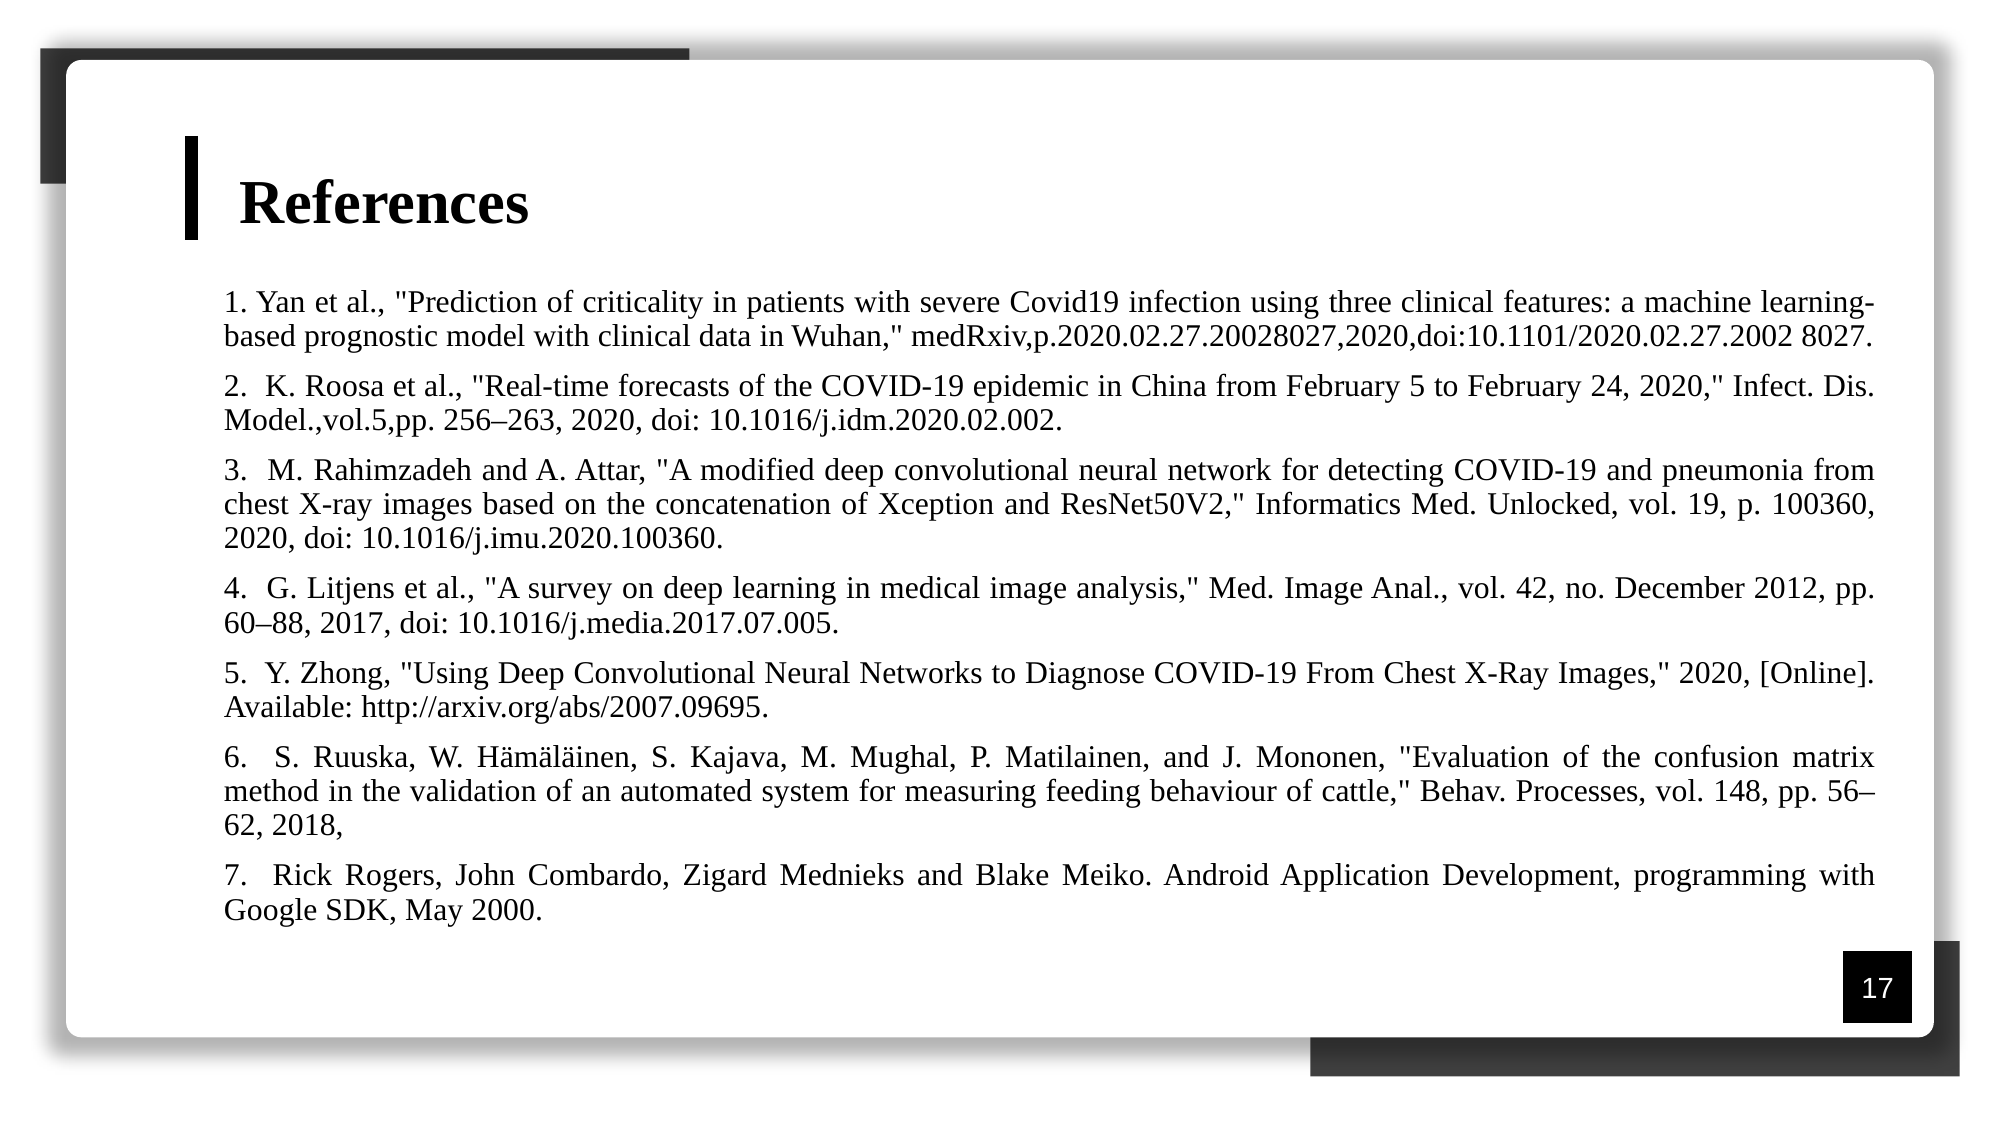

#

  References
1. Yan et al., "Prediction of criticality in patients with severe Covid19 infection using three clinical features: a machine learning-based prognostic model with clinical data in Wuhan," medRxiv,p.2020.02.27.20028027,2020,doi:10.1101/2020.02.27.2002 8027.
2.  K. Roosa et al., "Real-time forecasts of the COVID-19 epidemic in China from February 5 to February 24, 2020," Infect. Dis. Model.,vol.5,pp. 256–263, 2020, doi: 10.1016/j.idm.2020.02.002.
3.  M. Rahimzadeh and A. Attar, "A modified deep convolutional neural network for detecting COVID-19 and pneumonia from chest X-ray images based on the concatenation of Xception and ResNet50V2," Informatics Med. Unlocked, vol. 19, p. 100360, 2020, doi: 10.1016/j.imu.2020.100360.
4.  G. Litjens et al., "A survey on deep learning in medical image analysis," Med. Image Anal., vol. 42, no. December 2012, pp. 60–88, 2017, doi: 10.1016/j.media.2017.07.005.
5.  Y. Zhong, "Using Deep Convolutional Neural Networks to Diagnose COVID-19 From Chest X-Ray Images," 2020, [Online]. Available: http://arxiv.org/abs/2007.09695.
6.  S. Ruuska, W. Hämäläinen, S. Kajava, M. Mughal, P. Matilainen, and J. Mononen, "Evaluation of the confusion matrix method in the validation of an automated system for measuring feeding behaviour of cattle," Behav. Processes, vol. 148, pp. 56–62, 2018,
7.  Rick Rogers, John Combardo, Zigard Mednieks and Blake Meiko. Android Application Development, programming with Google SDK, May 2000.

17